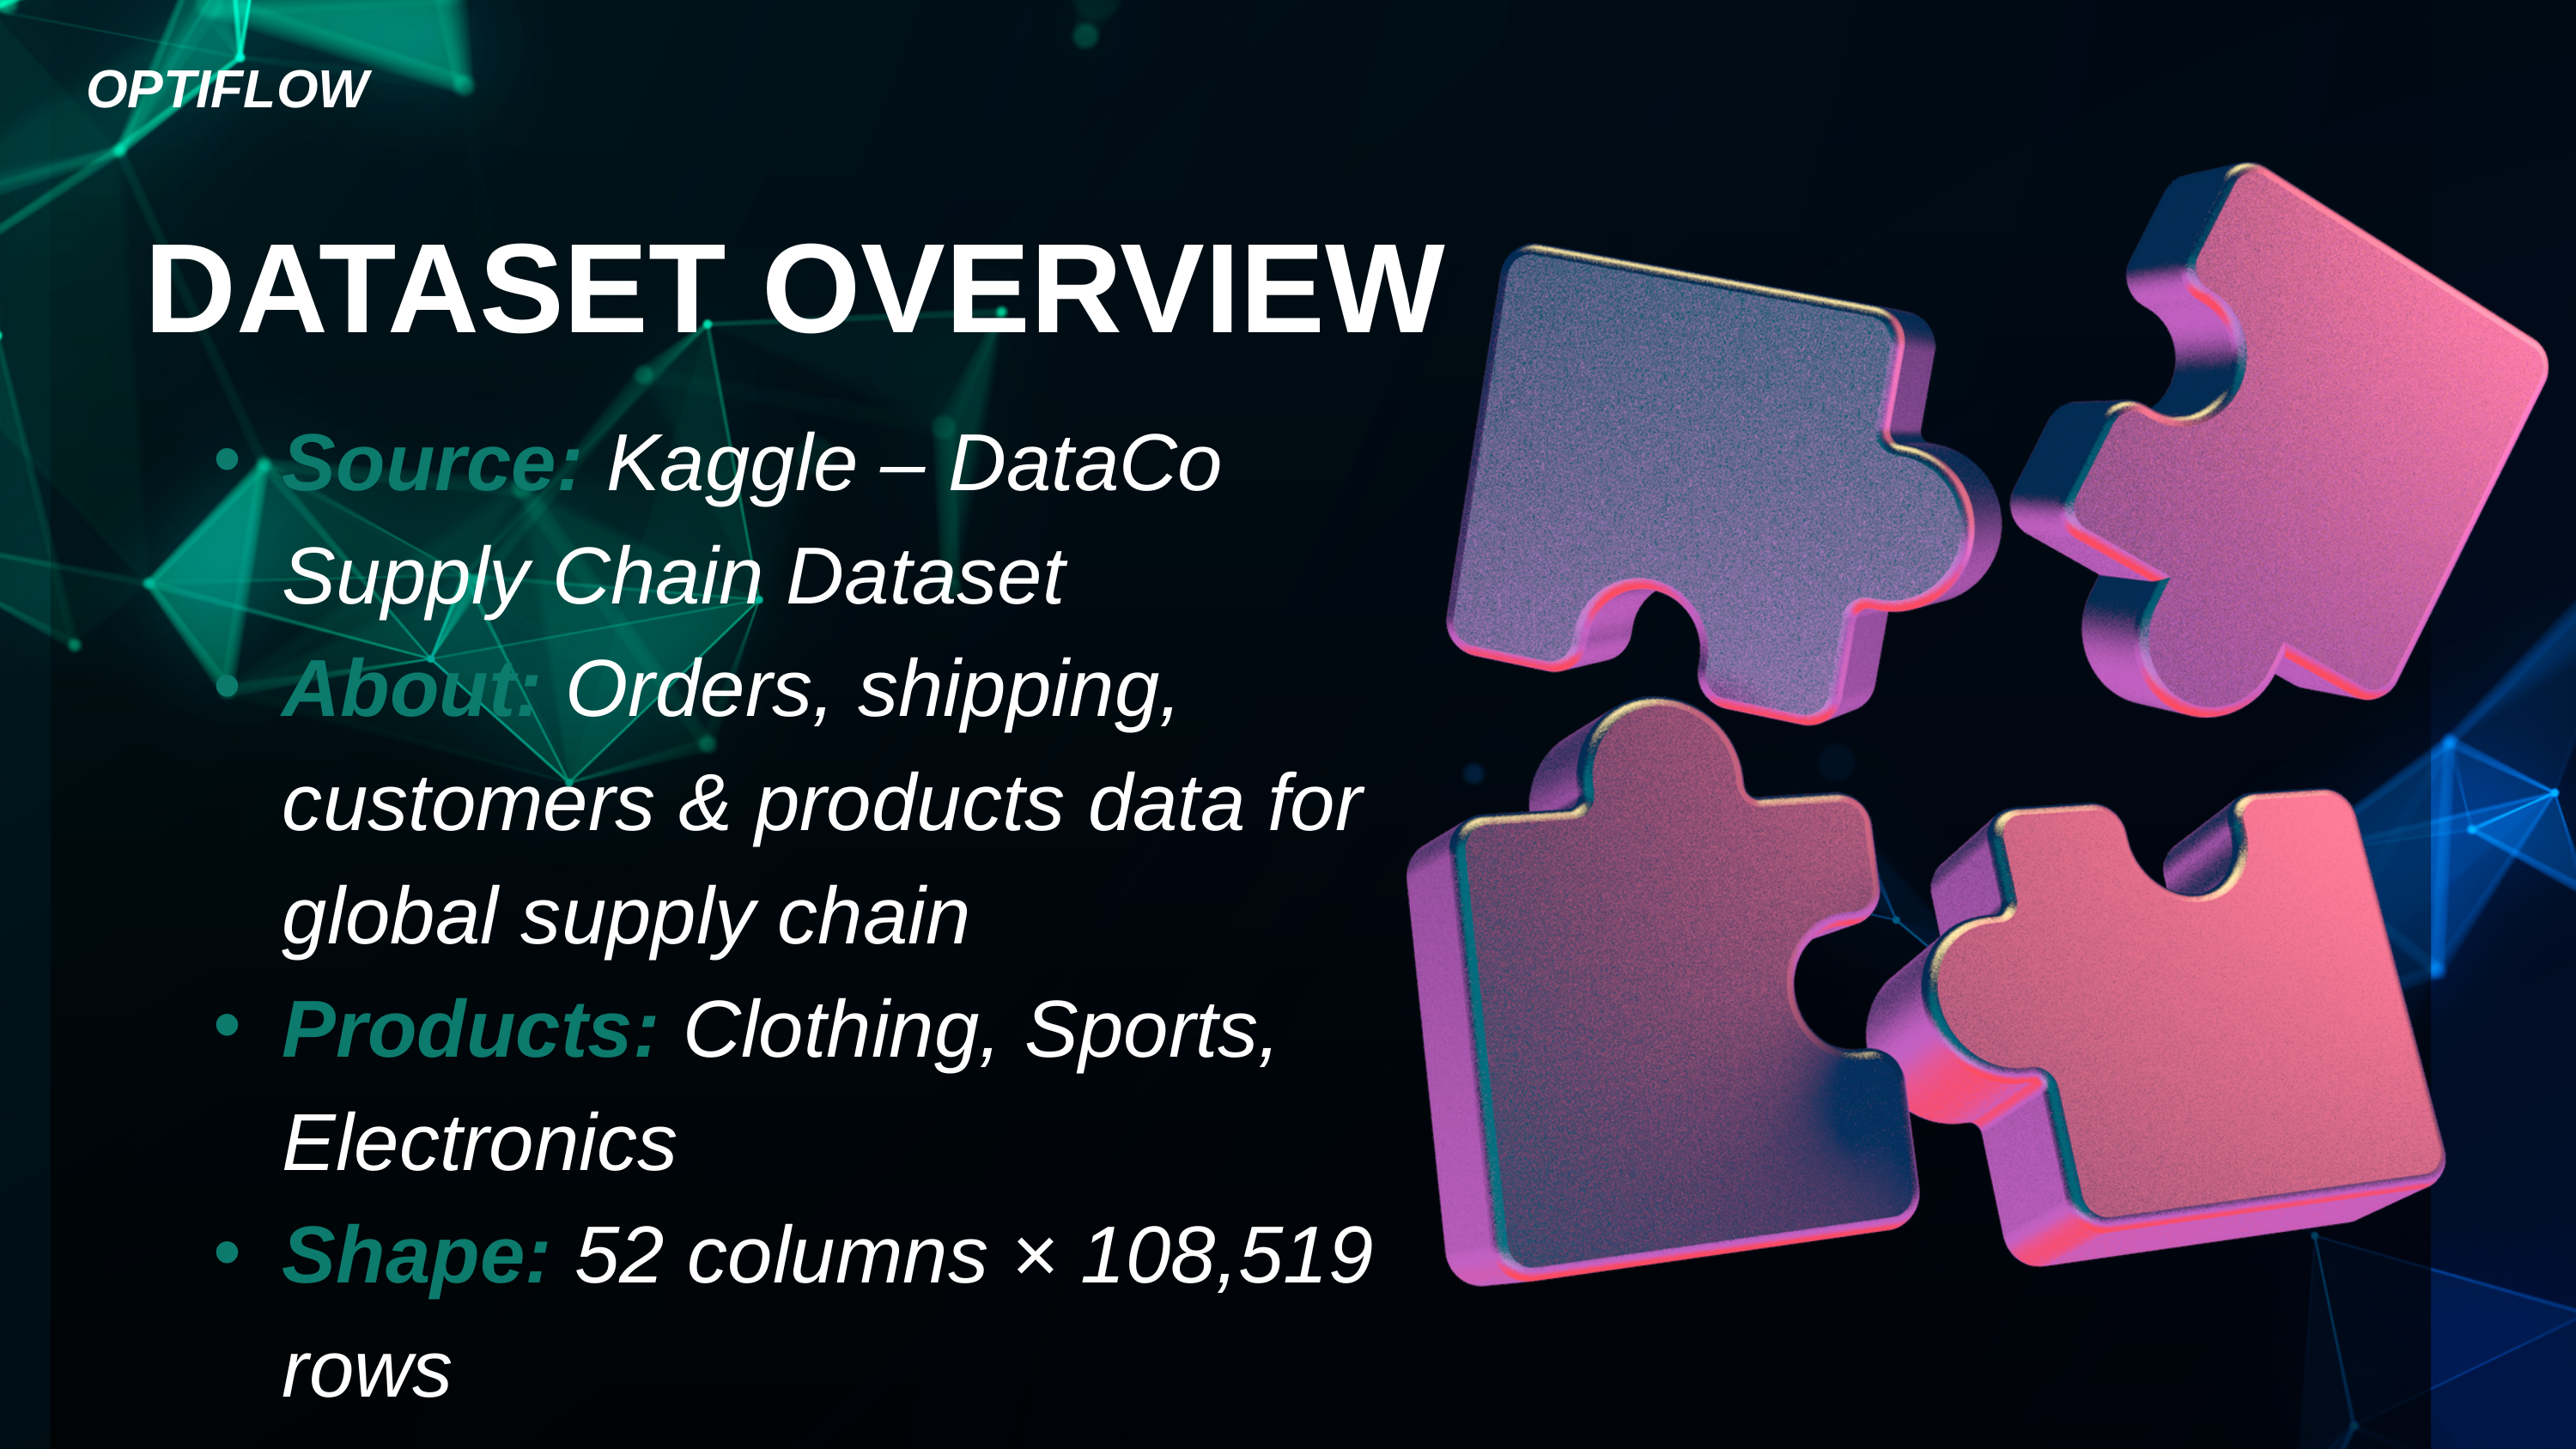

OPTIFLOW

DATASET OVERVIEW
Source: Kaggle – DataCo Supply Chain Dataset
About: Orders, shipping, customers & products data for global supply chain
Products: Clothing, Sports, Electronics
Shape: 52 columns × 108,519 rows